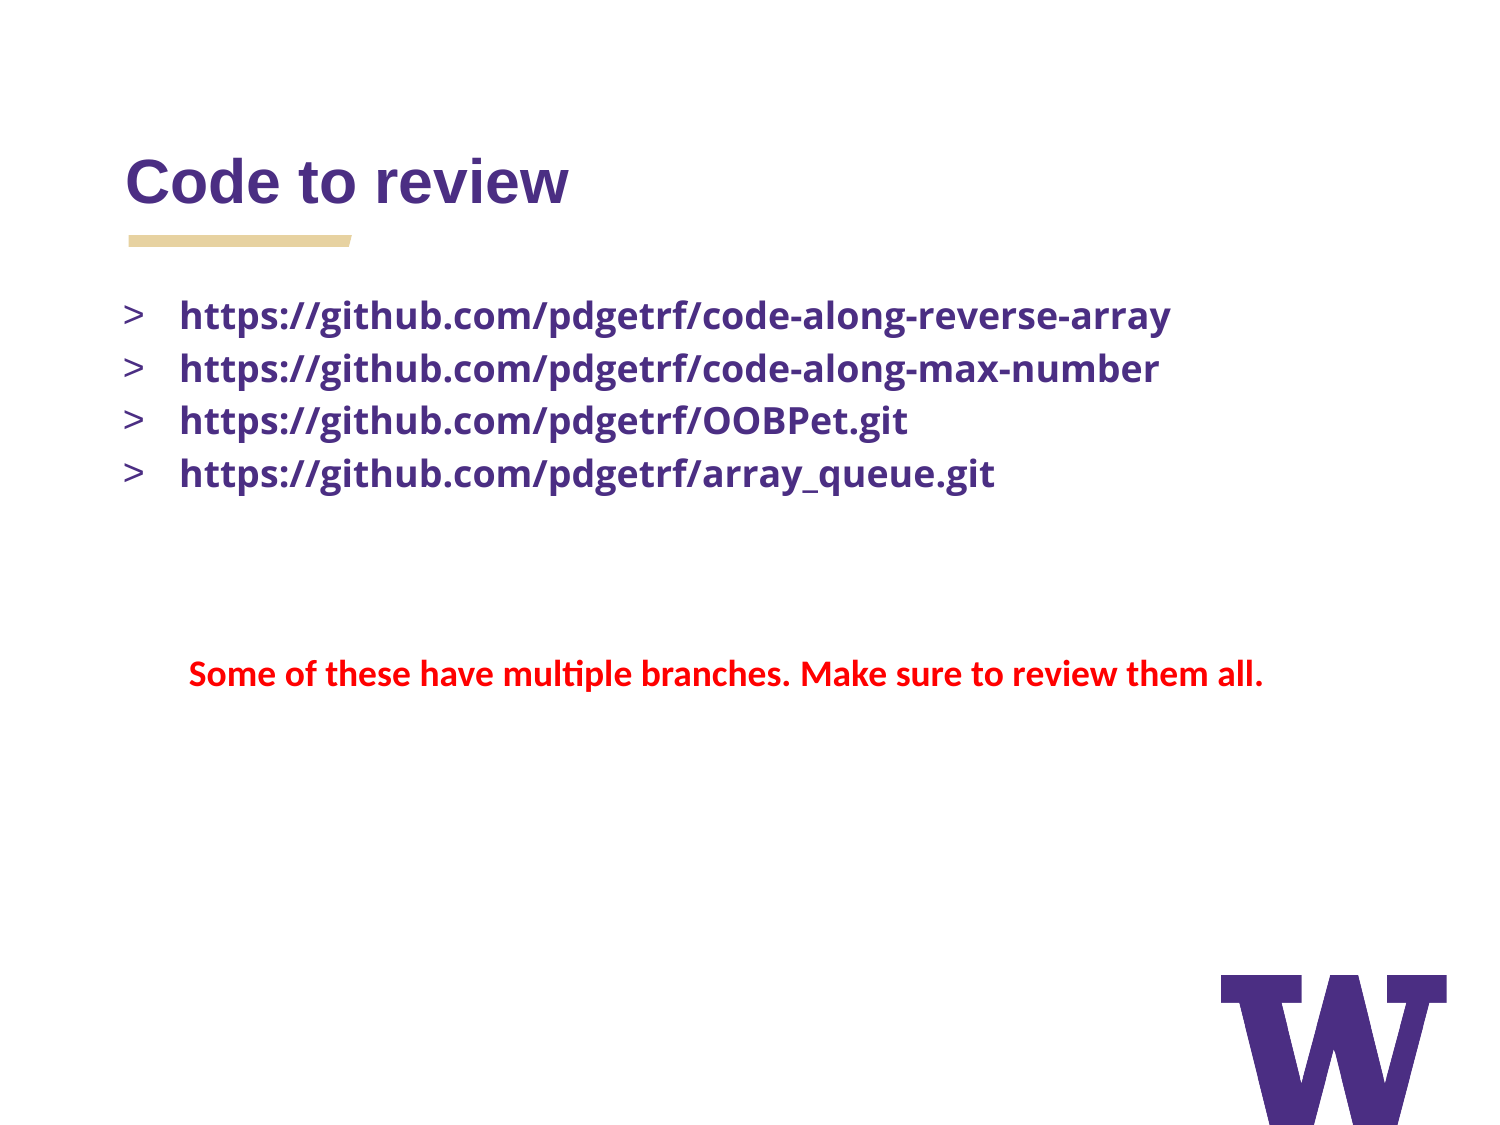

# Code to review
https://github.com/pdgetrf/code-along-reverse-array
https://github.com/pdgetrf/code-along-max-number
https://github.com/pdgetrf/OOBPet.git
https://github.com/pdgetrf/array_queue.git
Some of these have multiple branches. Make sure to review them all.